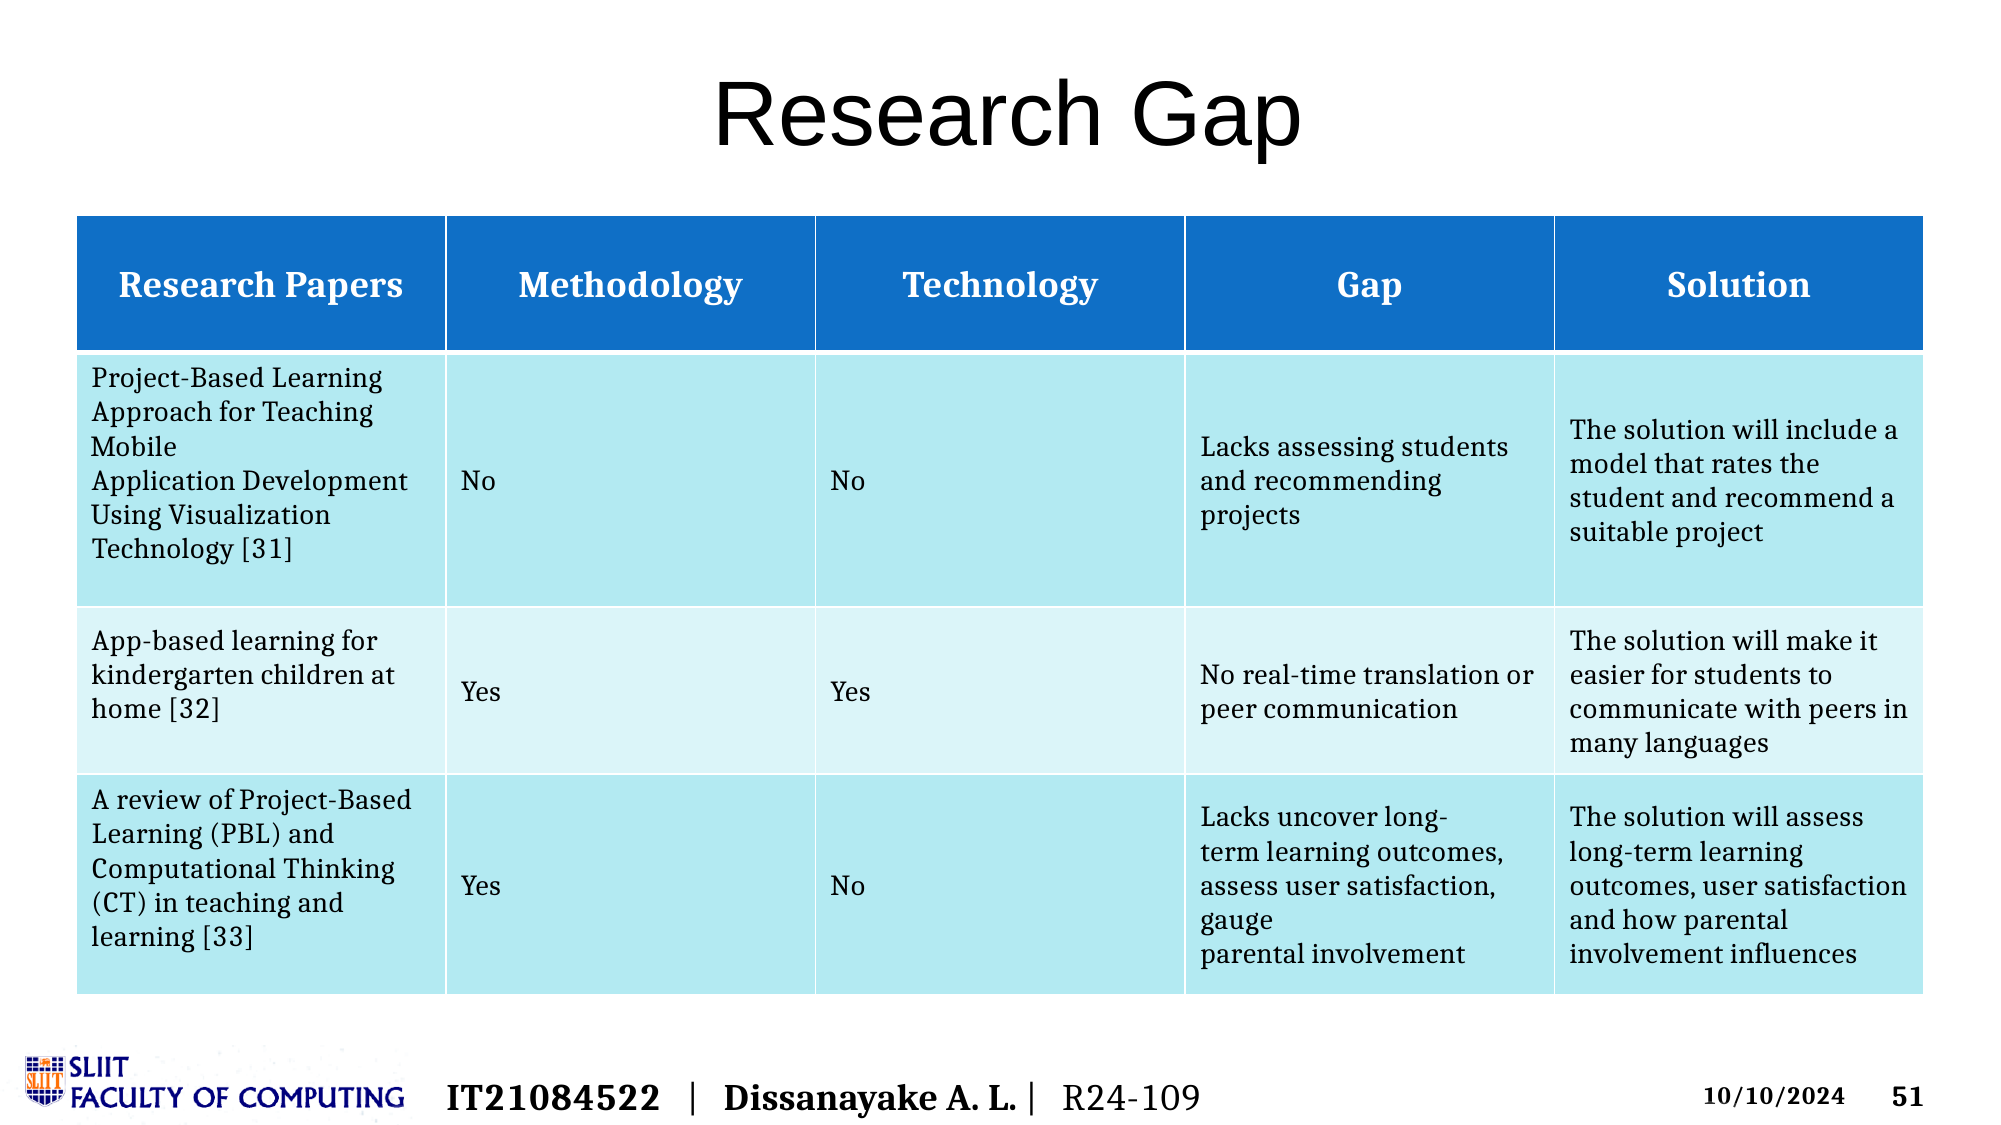

# Research Gap
| Research Papers | Methodology | Technology | Gap | Solution |
| --- | --- | --- | --- | --- |
| Project-Based Learning Approach for Teaching Mobile  Application Development Using Visualization Technology [31] | No | No | Lacks assessing students and recommending projects | The solution will include a model that rates the student and recommend a suitable project |
| App-based learning for kindergarten children at home [32] | Yes | Yes | No real-time translation or peer communication | The solution will make it easier for students to communicate with peers in many languages |
| A review of Project-Based Learning (PBL) and Computational Thinking (CT) in teaching and learning [33] | Yes | No | Lacks uncover long-term learning outcomes, assess user satisfaction, gauge parental involvement | The solution will assess long-term learning outcomes, user satisfaction and how parental involvement influences |
IT21084522   |   Dissanayake A. L. |   R24-109